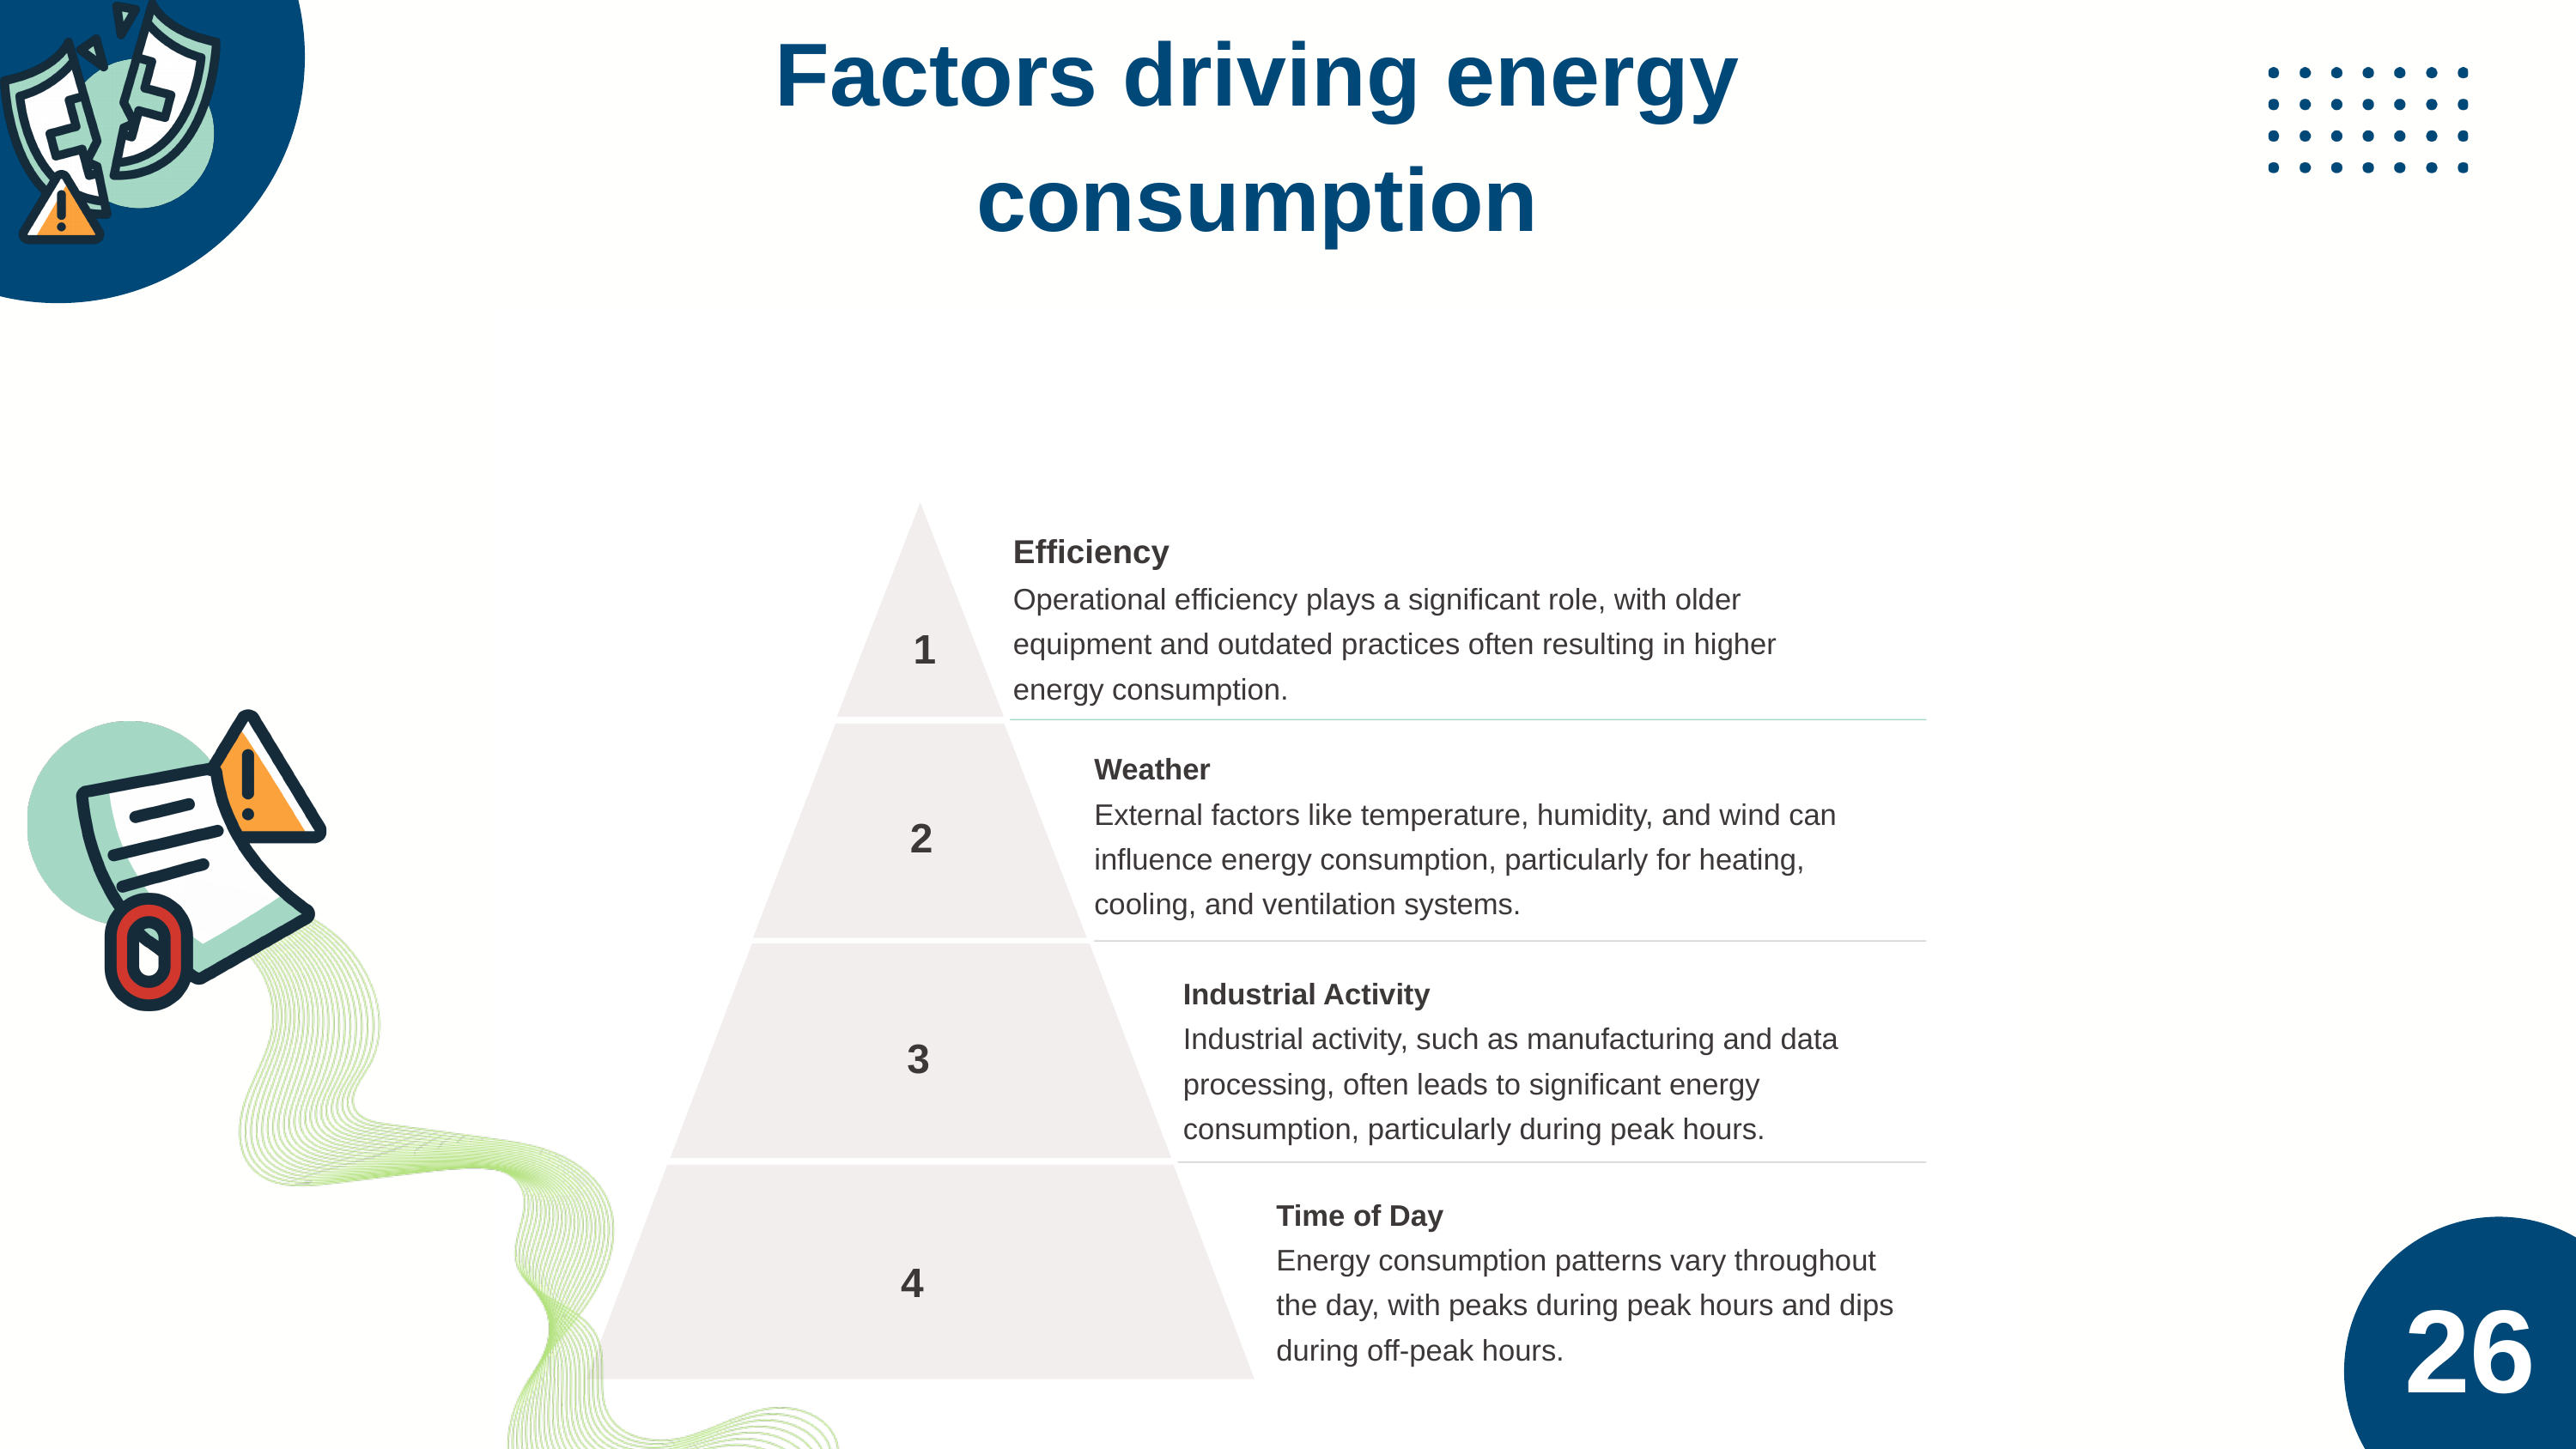

Factors driving energy consumption

Efficiency
Operational efficiency plays a significant role, with older equipment and outdated practices often resulting in higher energy consumption.
1

Weather
External factors like temperature, humidity, and wind can influence energy consumption, particularly for heating, cooling, and ventilation systems.
2

Industrial Activity
Industrial activity, such as manufacturing and data processing, often leads to significant energy consumption, particularly during peak hours.
3
Time of Day
Energy consumption patterns vary throughout the day, with peaks during peak hours and dips during off-peak hours.

4
26